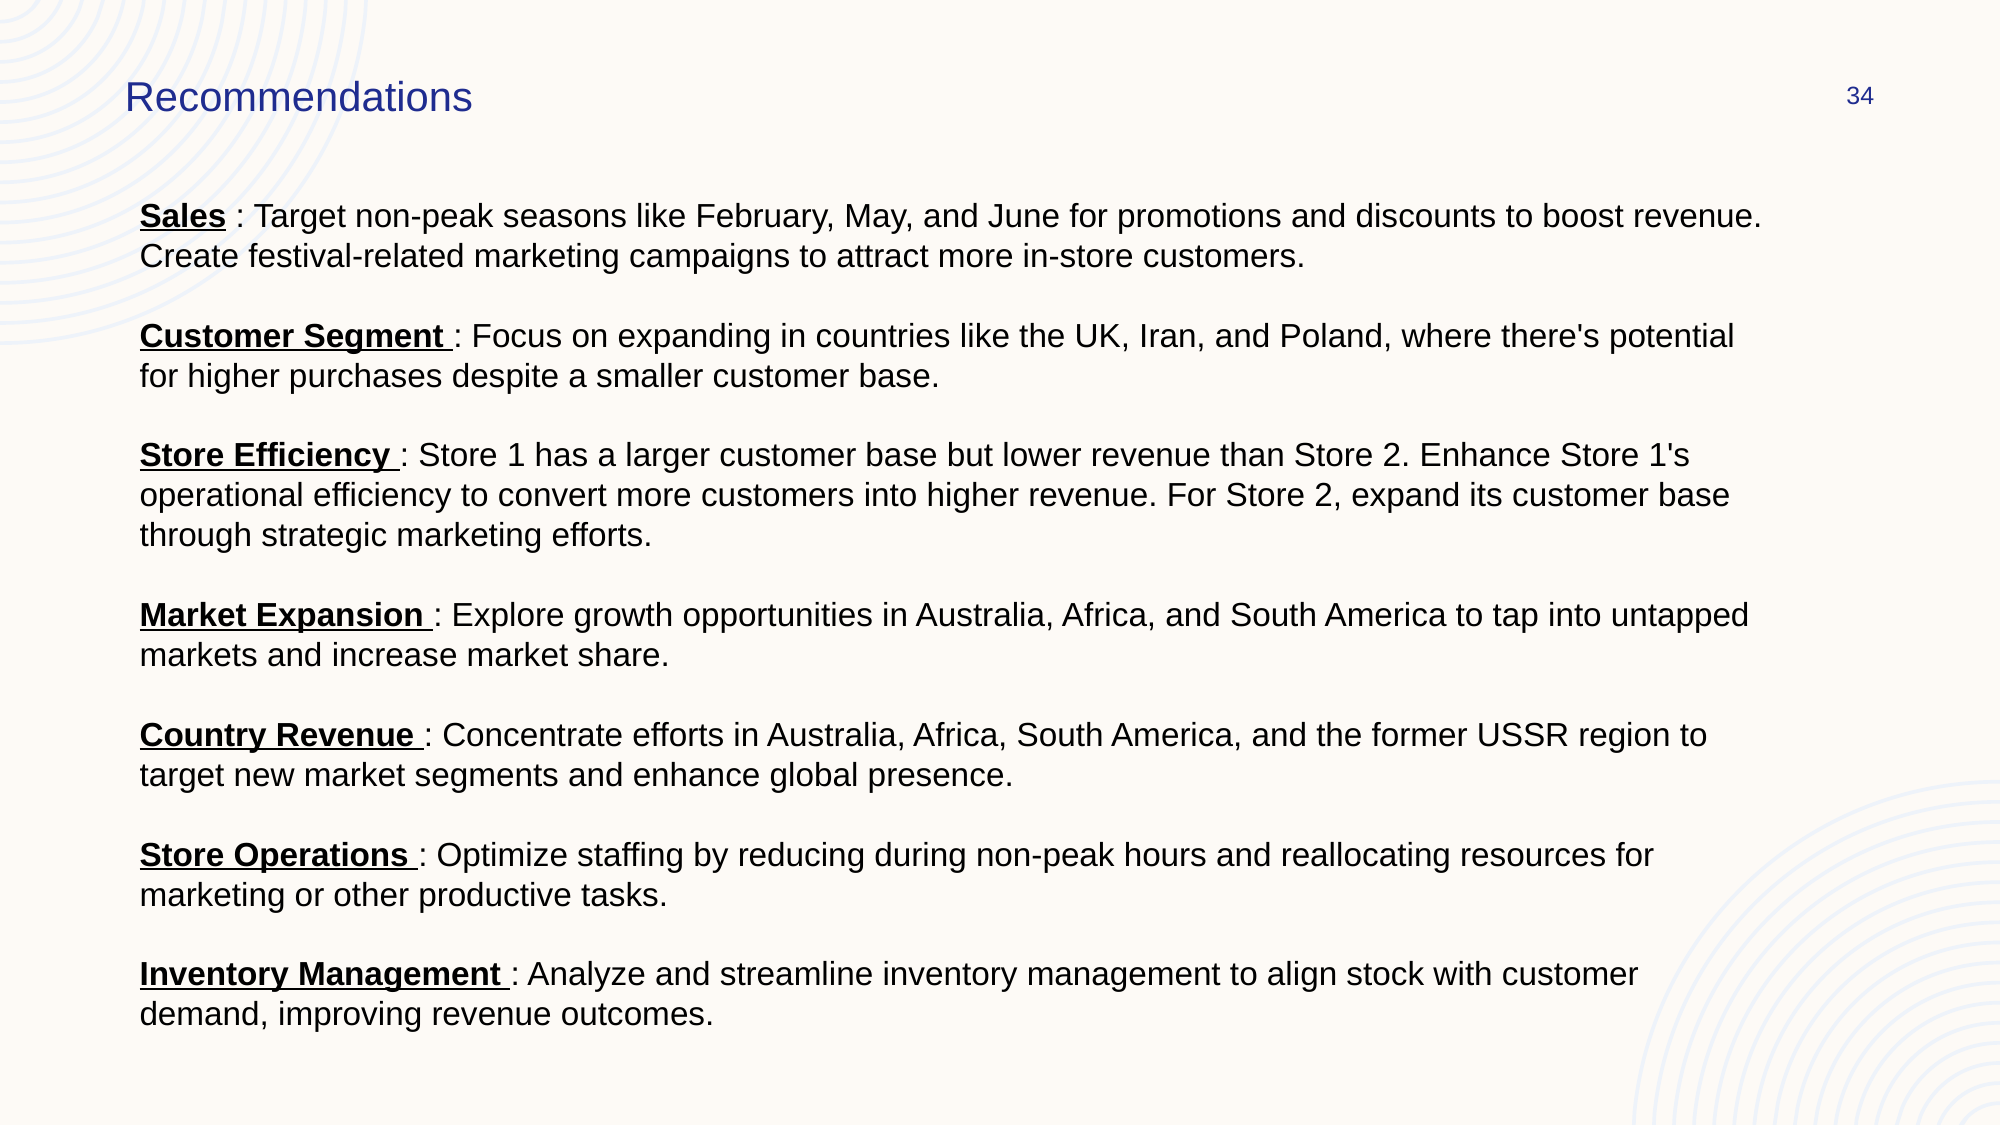

34
Recommendations

Sales : Target non-peak seasons like February, May, and June for promotions and discounts to boost revenue. Create festival-related marketing campaigns to attract more in-store customers.

Customer Segment : Focus on expanding in countries like the UK, Iran, and Poland, where there's potential for higher purchases despite a smaller customer base.

Store Efficiency : Store 1 has a larger customer base but lower revenue than Store 2. Enhance Store 1's operational efficiency to convert more customers into higher revenue. For Store 2, expand its customer base through strategic marketing efforts.

Market Expansion : Explore growth opportunities in Australia, Africa, and South America to tap into untapped markets and increase market share.

Country Revenue : Concentrate efforts in Australia, Africa, South America, and the former USSR region to target new market segments and enhance global presence.

Store Operations : Optimize staffing by reducing during non-peak hours and reallocating resources for marketing or other productive tasks.

Inventory Management : Analyze and streamline inventory management to align stock with customer demand, improving revenue outcomes.